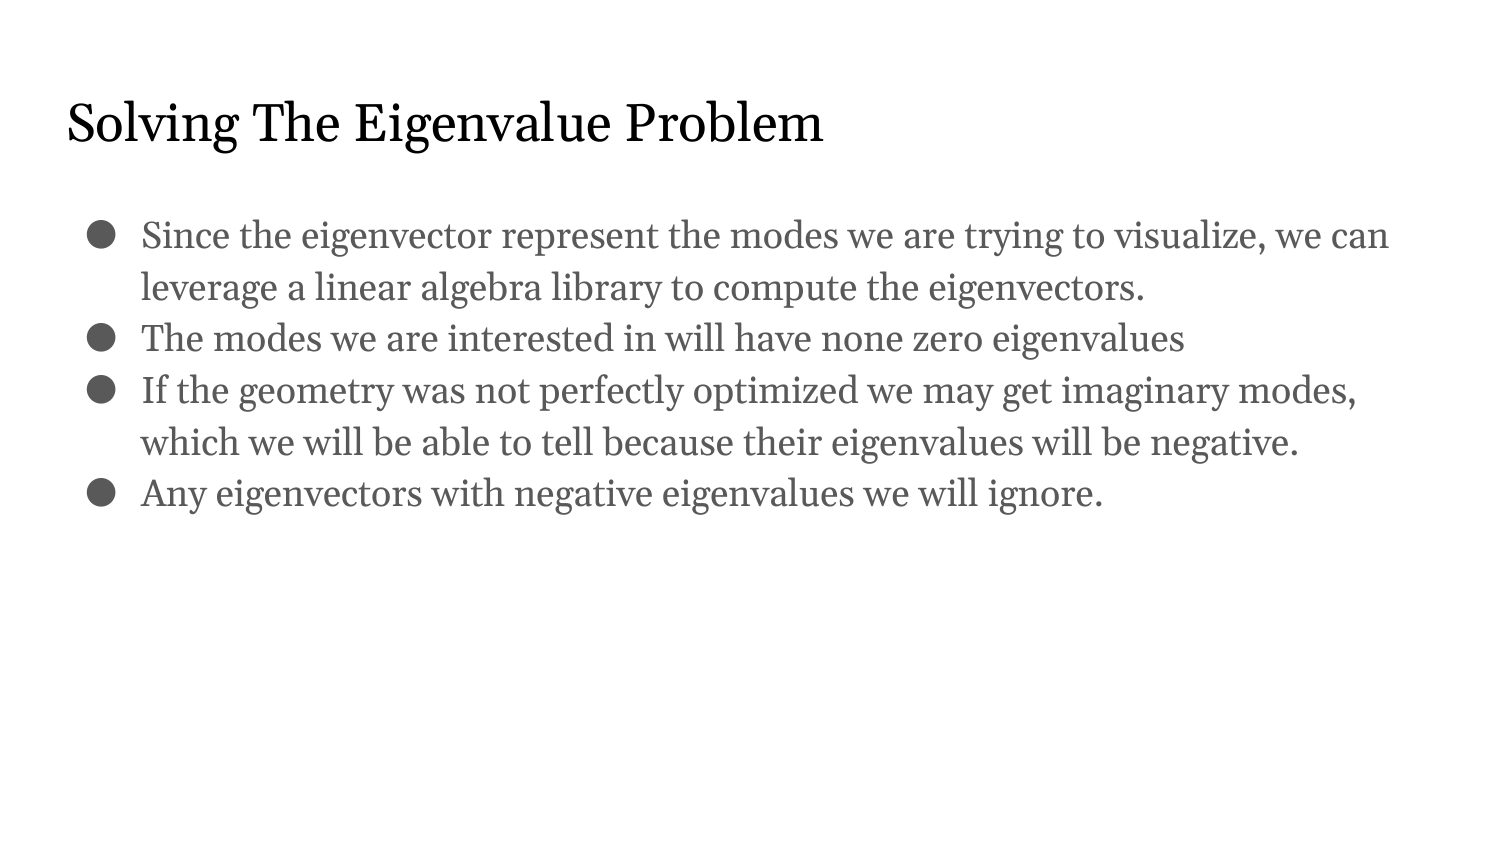

# Solving The Eigenvalue Problem
Since the eigenvector represent the modes we are trying to visualize, we can leverage a linear algebra library to compute the eigenvectors.
The modes we are interested in will have none zero eigenvalues
If the geometry was not perfectly optimized we may get imaginary modes, which we will be able to tell because their eigenvalues will be negative.
Any eigenvectors with negative eigenvalues we will ignore.